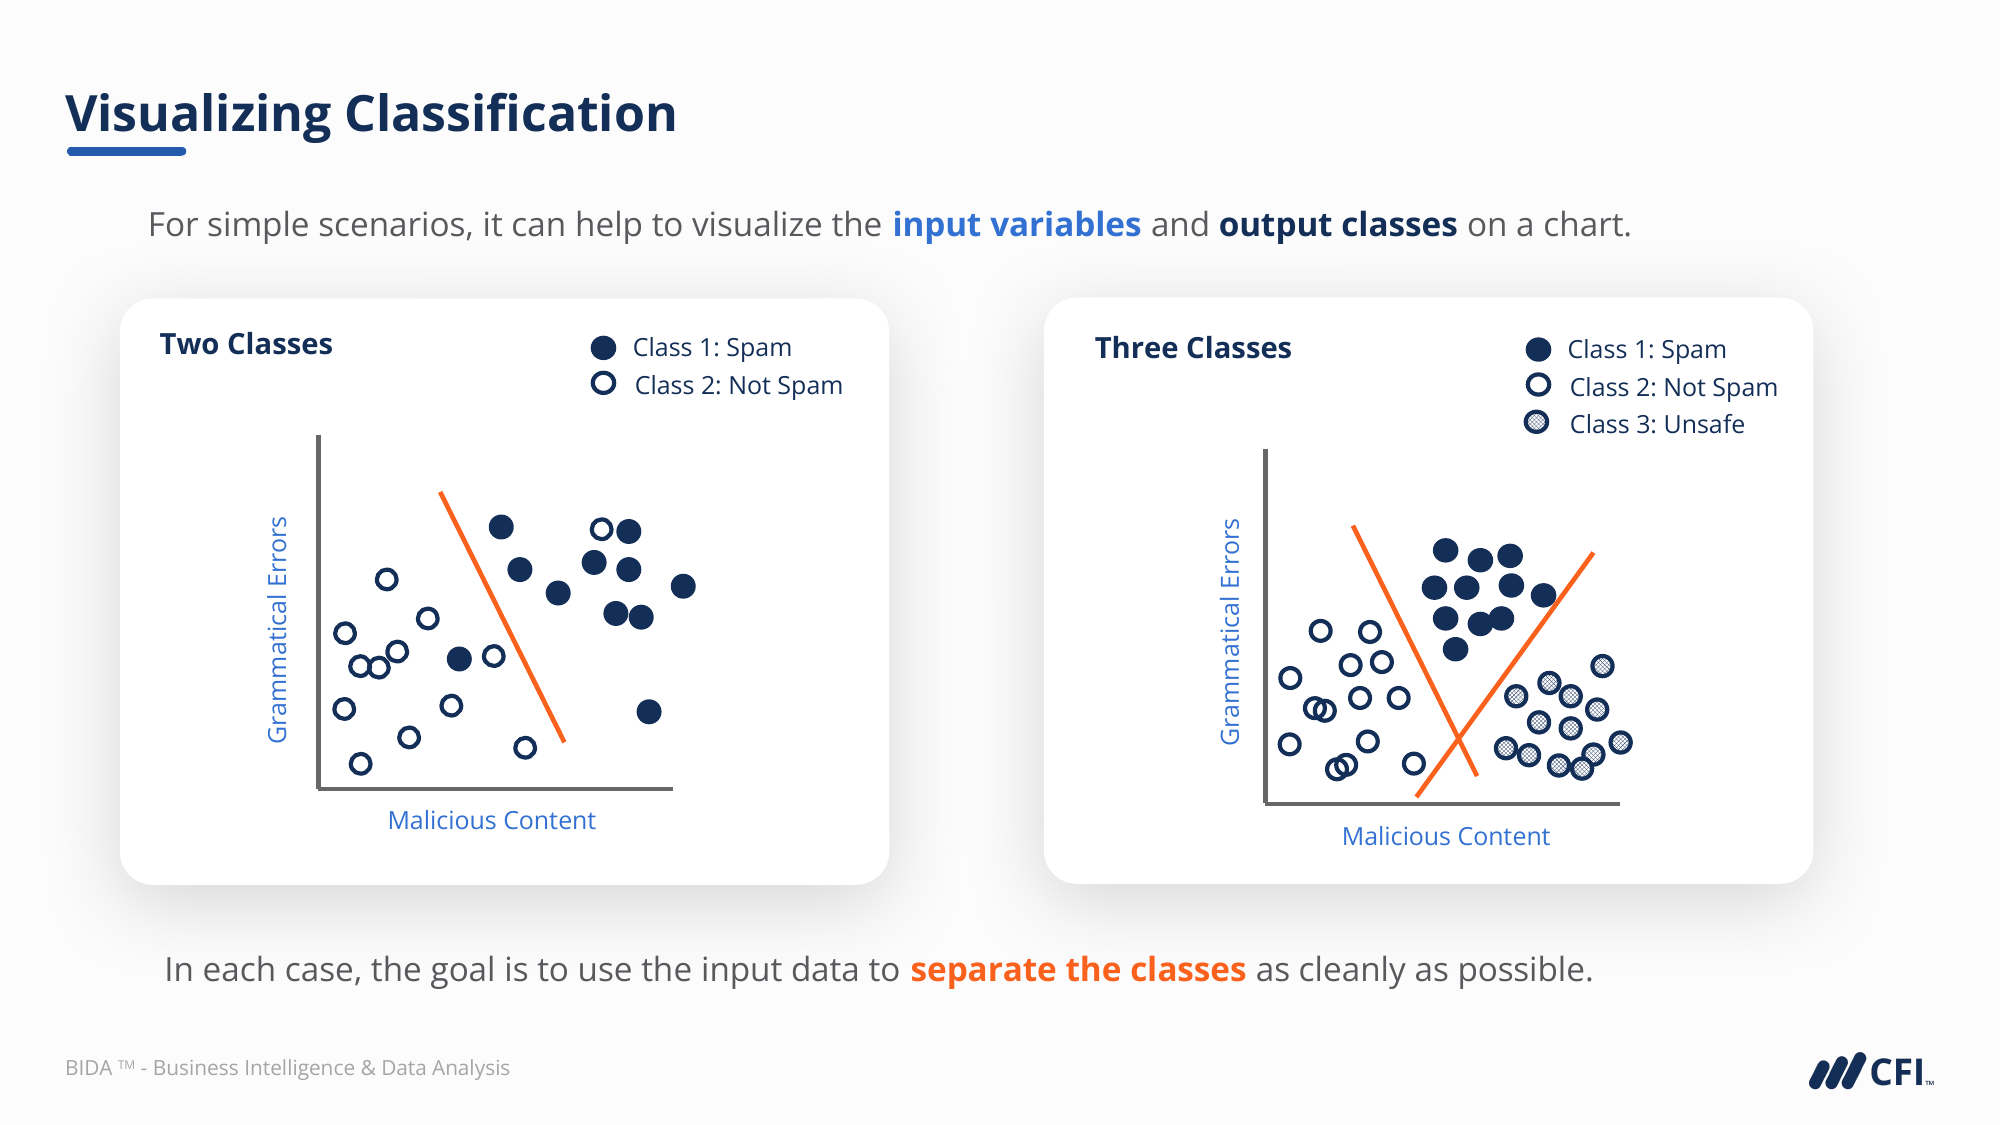

# Visualizing Classification
For simple scenarios, it can help to visualize the input variables and output classes on a chart.

Two Classes
Three Classes
Class 1: Spam

Class 1: Spam

Class 2: Not Spam
Class 2: Not Spam
Class 3: Unsafe

Grammatical Errors
Grammatical Errors

Malicious Content
Malicious Content
In each case, the goal is to use the input data to separate the classes as cleanly as possible.